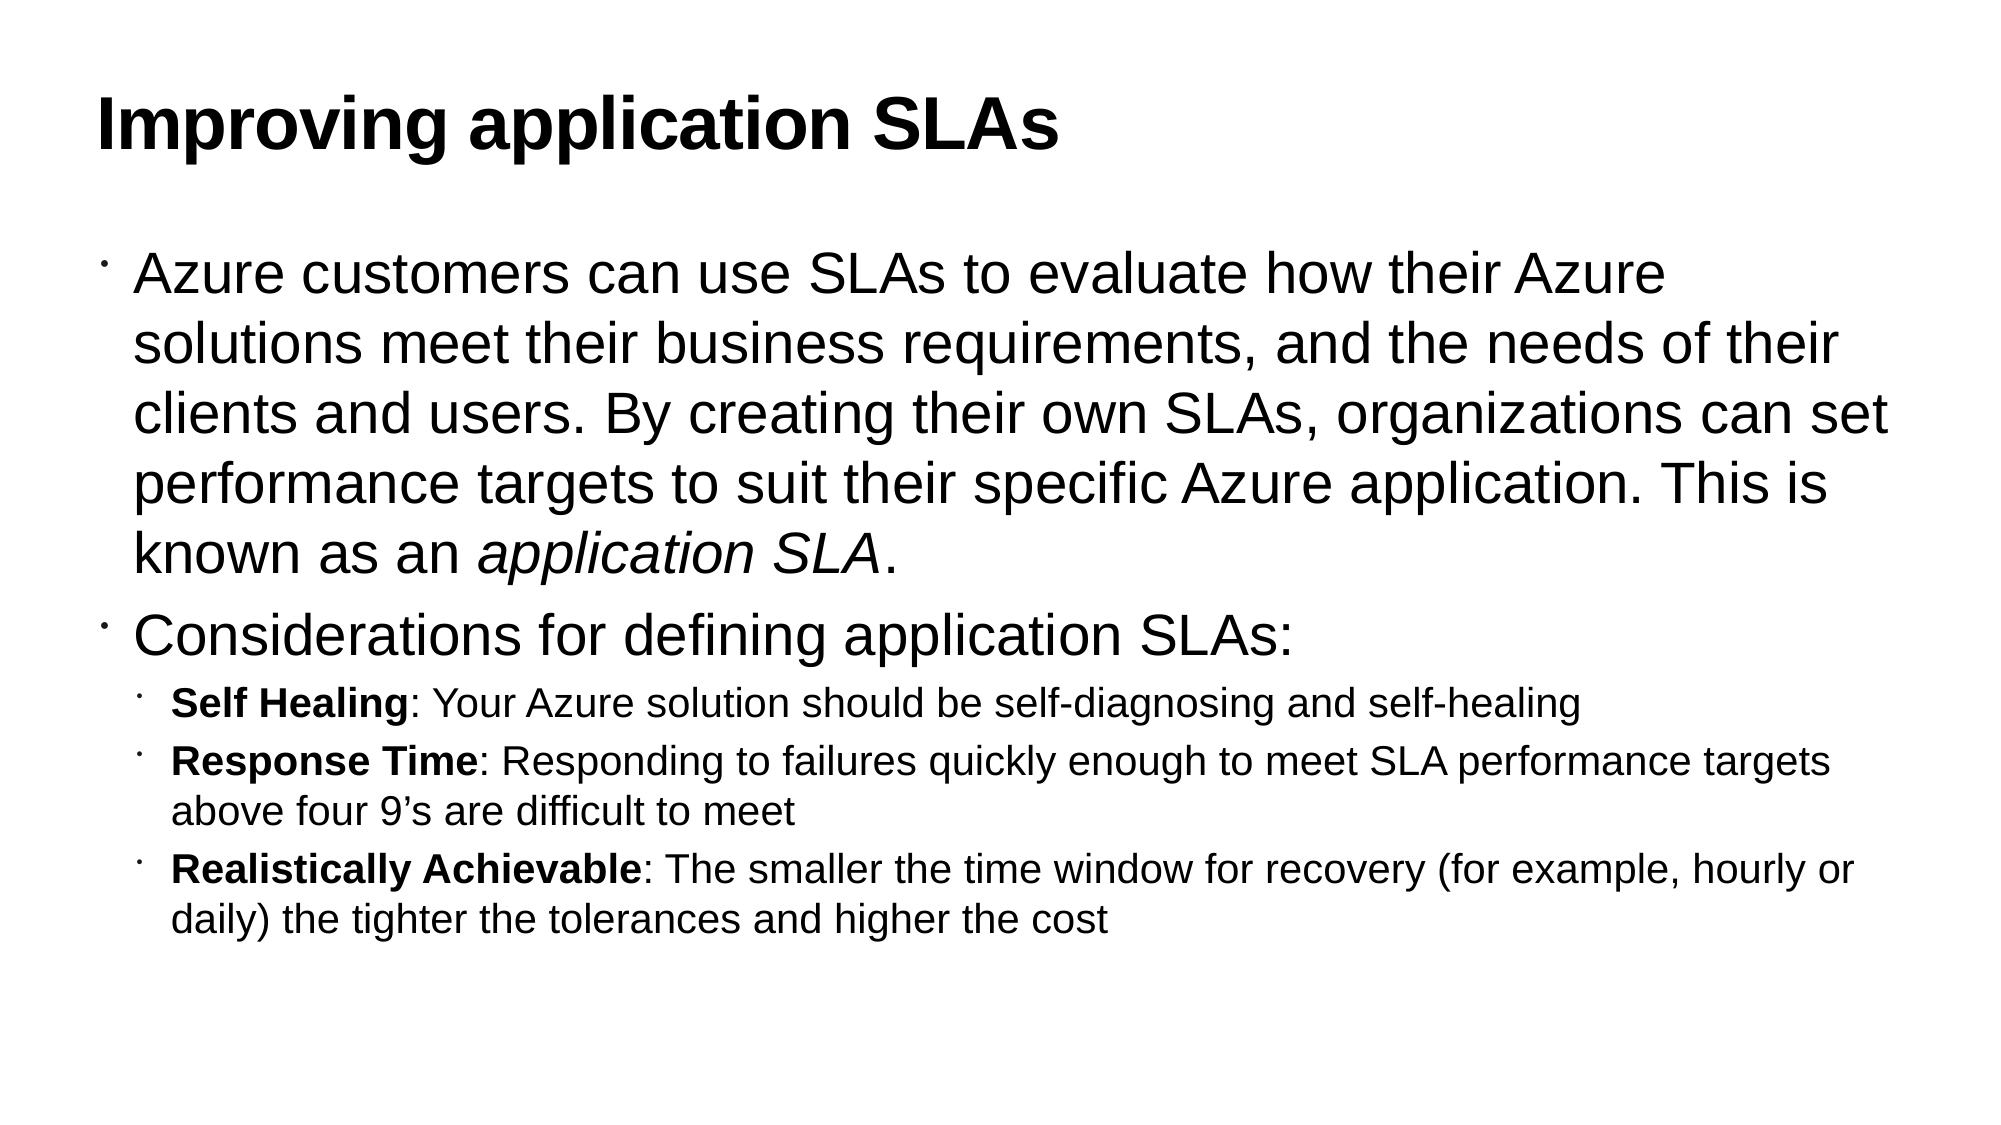

# Improving application SLAs
Azure customers can use SLAs to evaluate how their Azure solutions meet their business requirements, and the needs of their clients and users. By creating their own SLAs, organizations can set performance targets to suit their specific Azure application. This is known as an application SLA.
Considerations for defining application SLAs:
Self Healing: Your Azure solution should be self-diagnosing and self-healing
Response Time: Responding to failures quickly enough to meet SLA performance targets above four 9’s are difficult to meet
Realistically Achievable: The smaller the time window for recovery (for example, hourly or daily) the tighter the tolerances and higher the cost